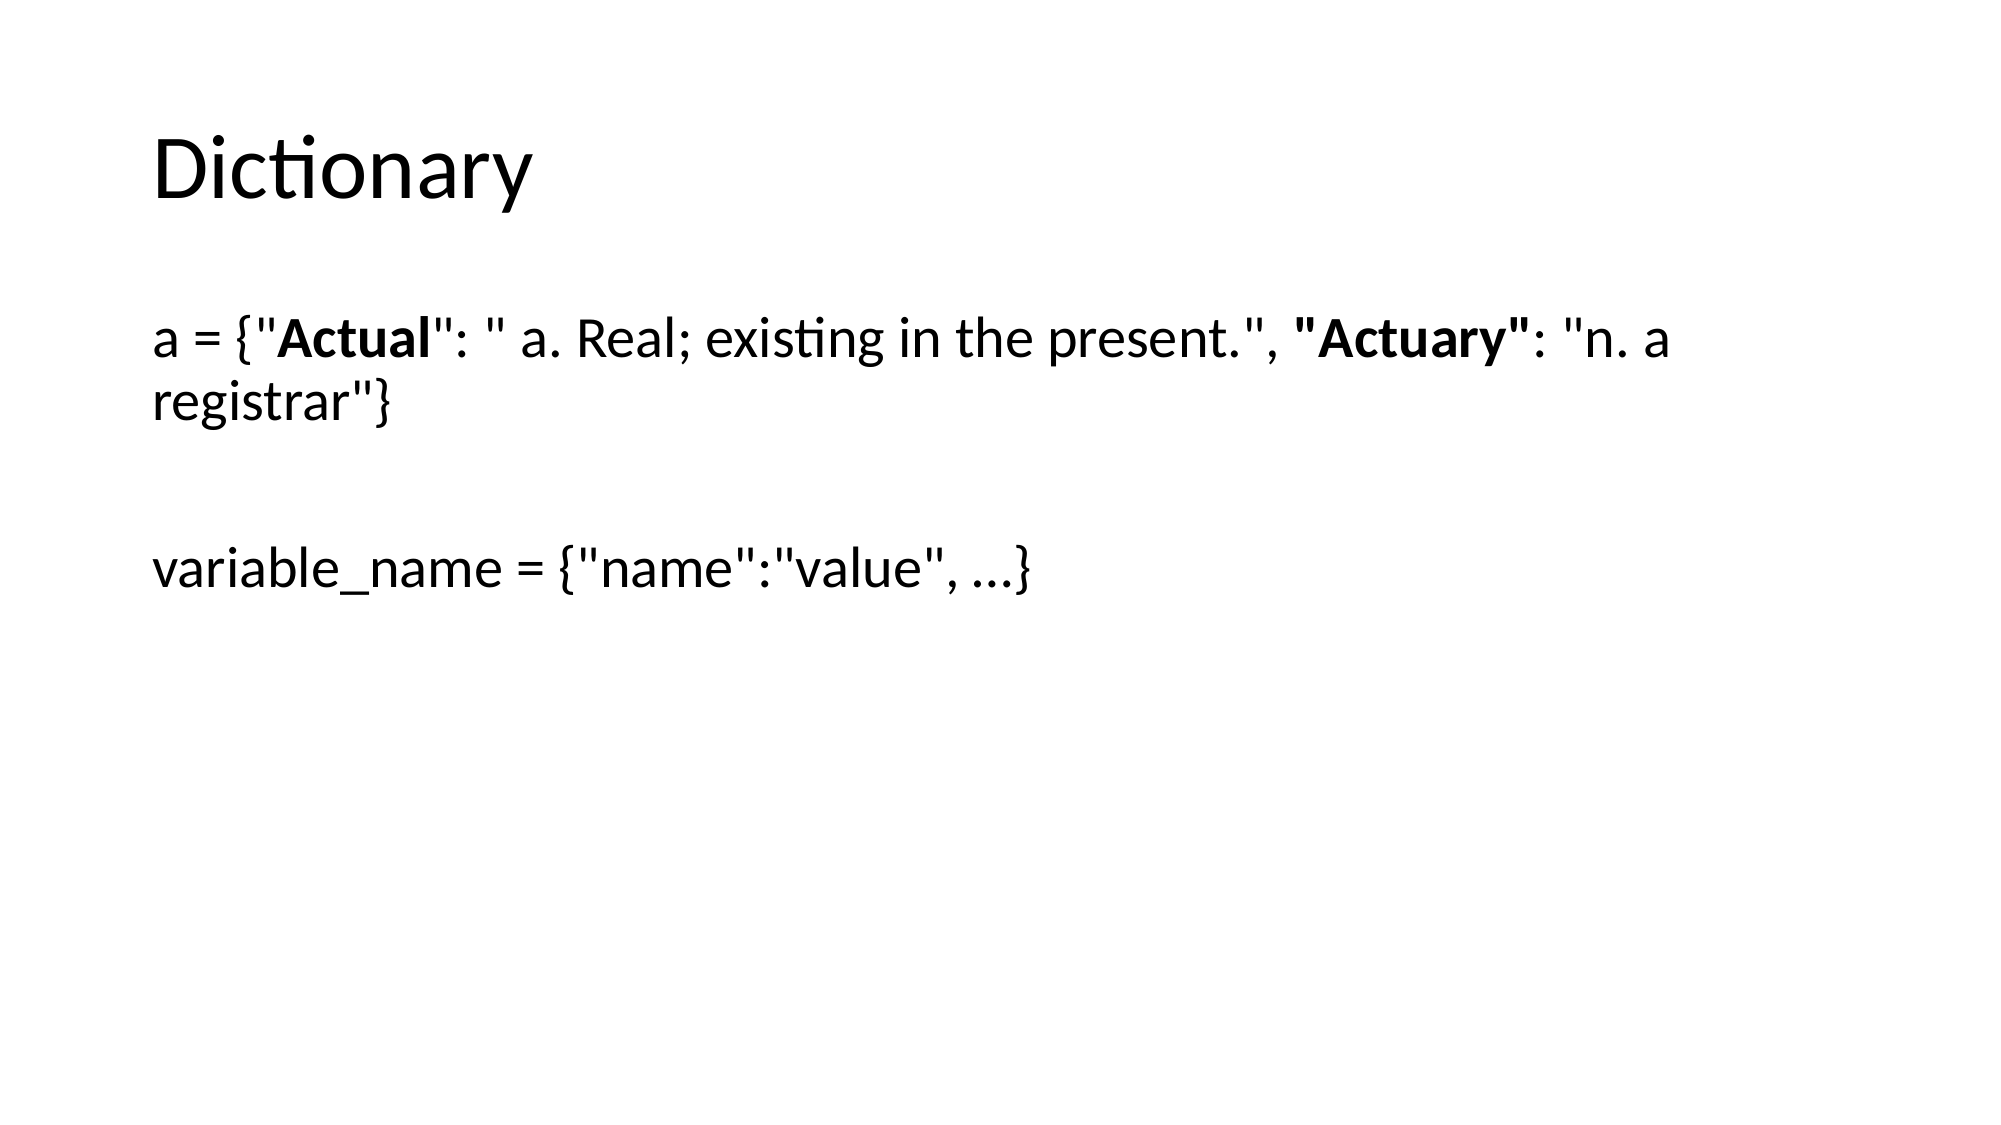

# Dictionary
a = {"Actual": " a. Real; existing in the present.", "Actuary": "n. a registrar"}

variable_name = {"name":"value", …}